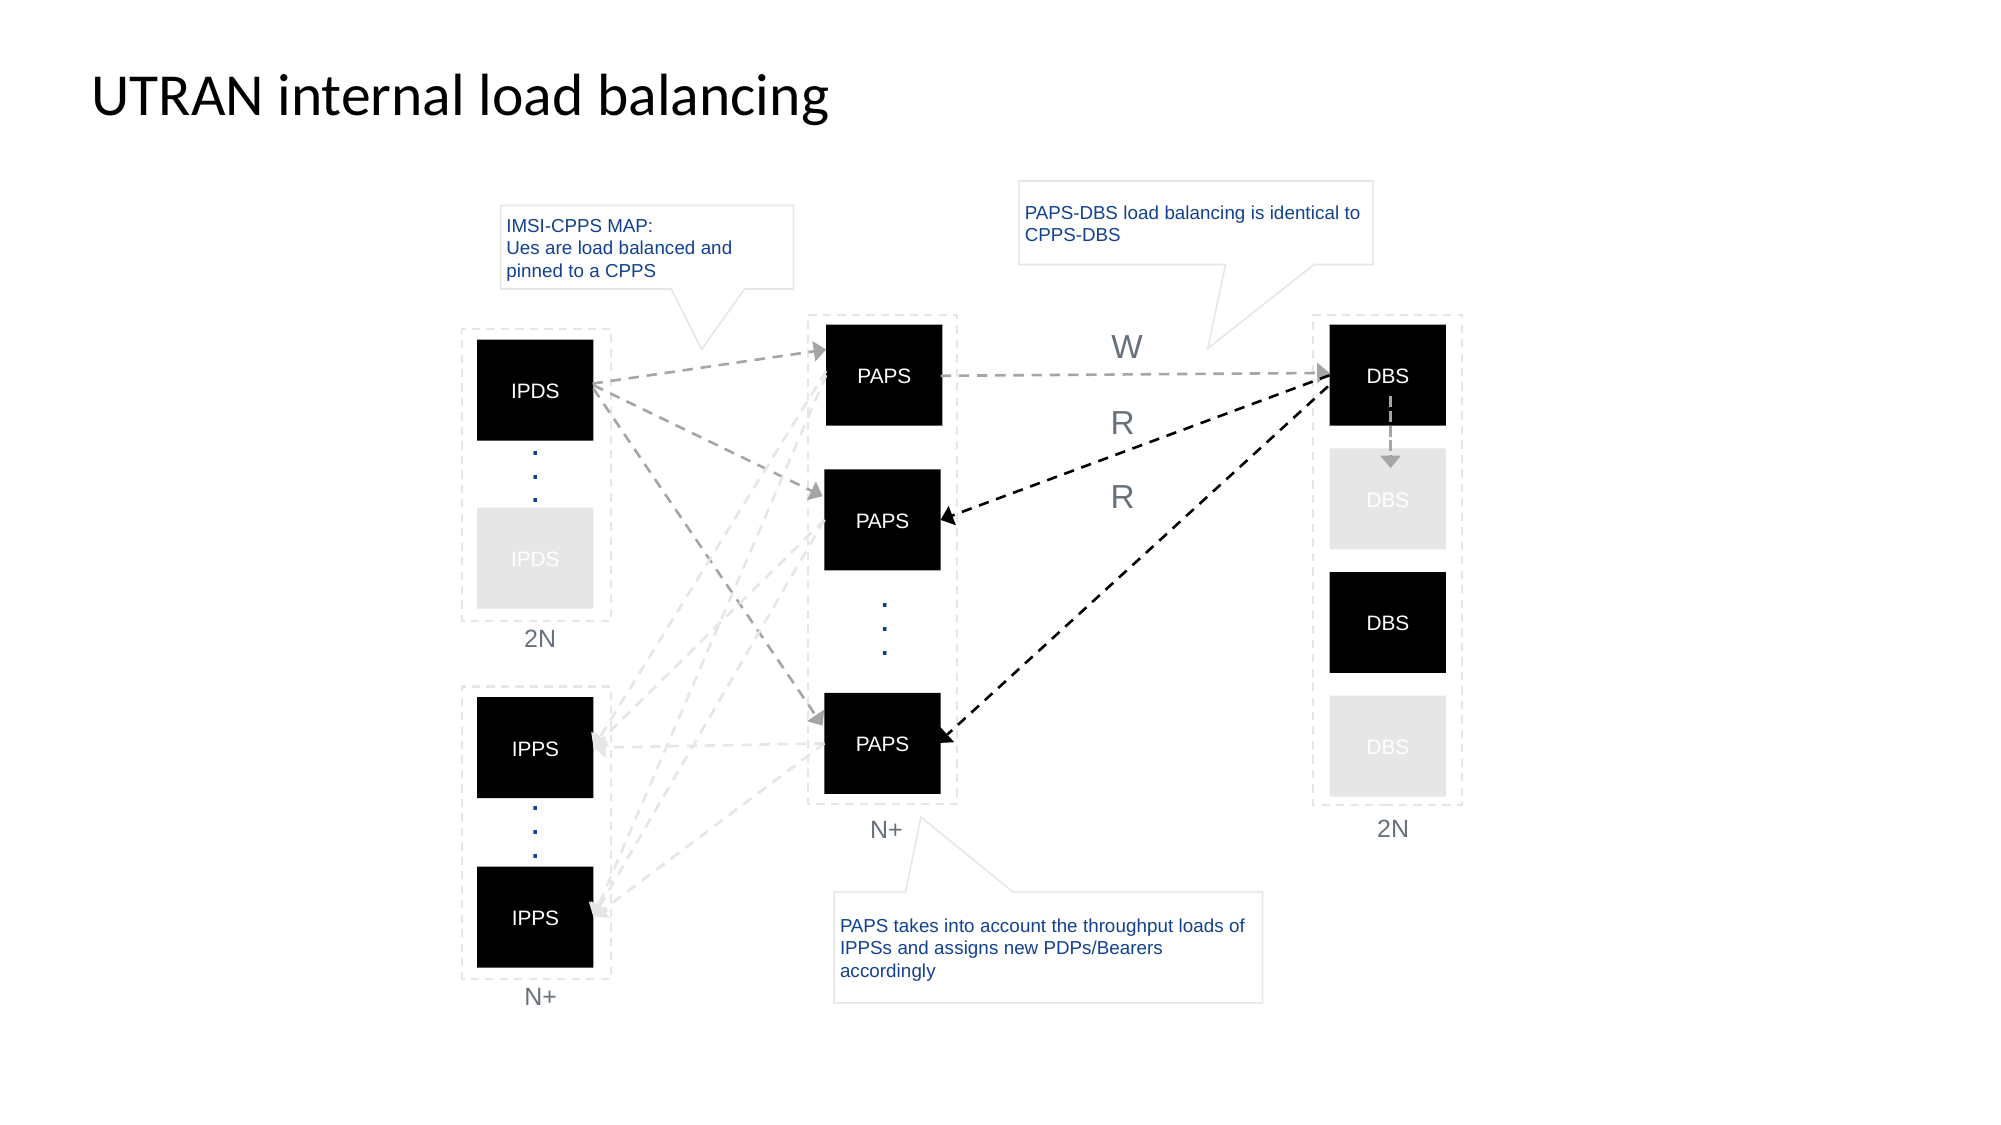

# UTRAN internal load balancing
PAPS-DBS load balancing is identical to CPPS-DBS
IMSI-CPPS MAP:
Ues are load balanced and pinned to a CPPS

W
PAPS
DBS

IPDS
R
.
.
.
DBS
R
PAPS
IPDS
DBS
.
.
.
2N

PAPS
DBS
IPPS
PAPS takes into account the throughput loads of IPPSs and assigns new PDPs/Bearers accordingly
.
.
.
2N
N+
IPPS
N+